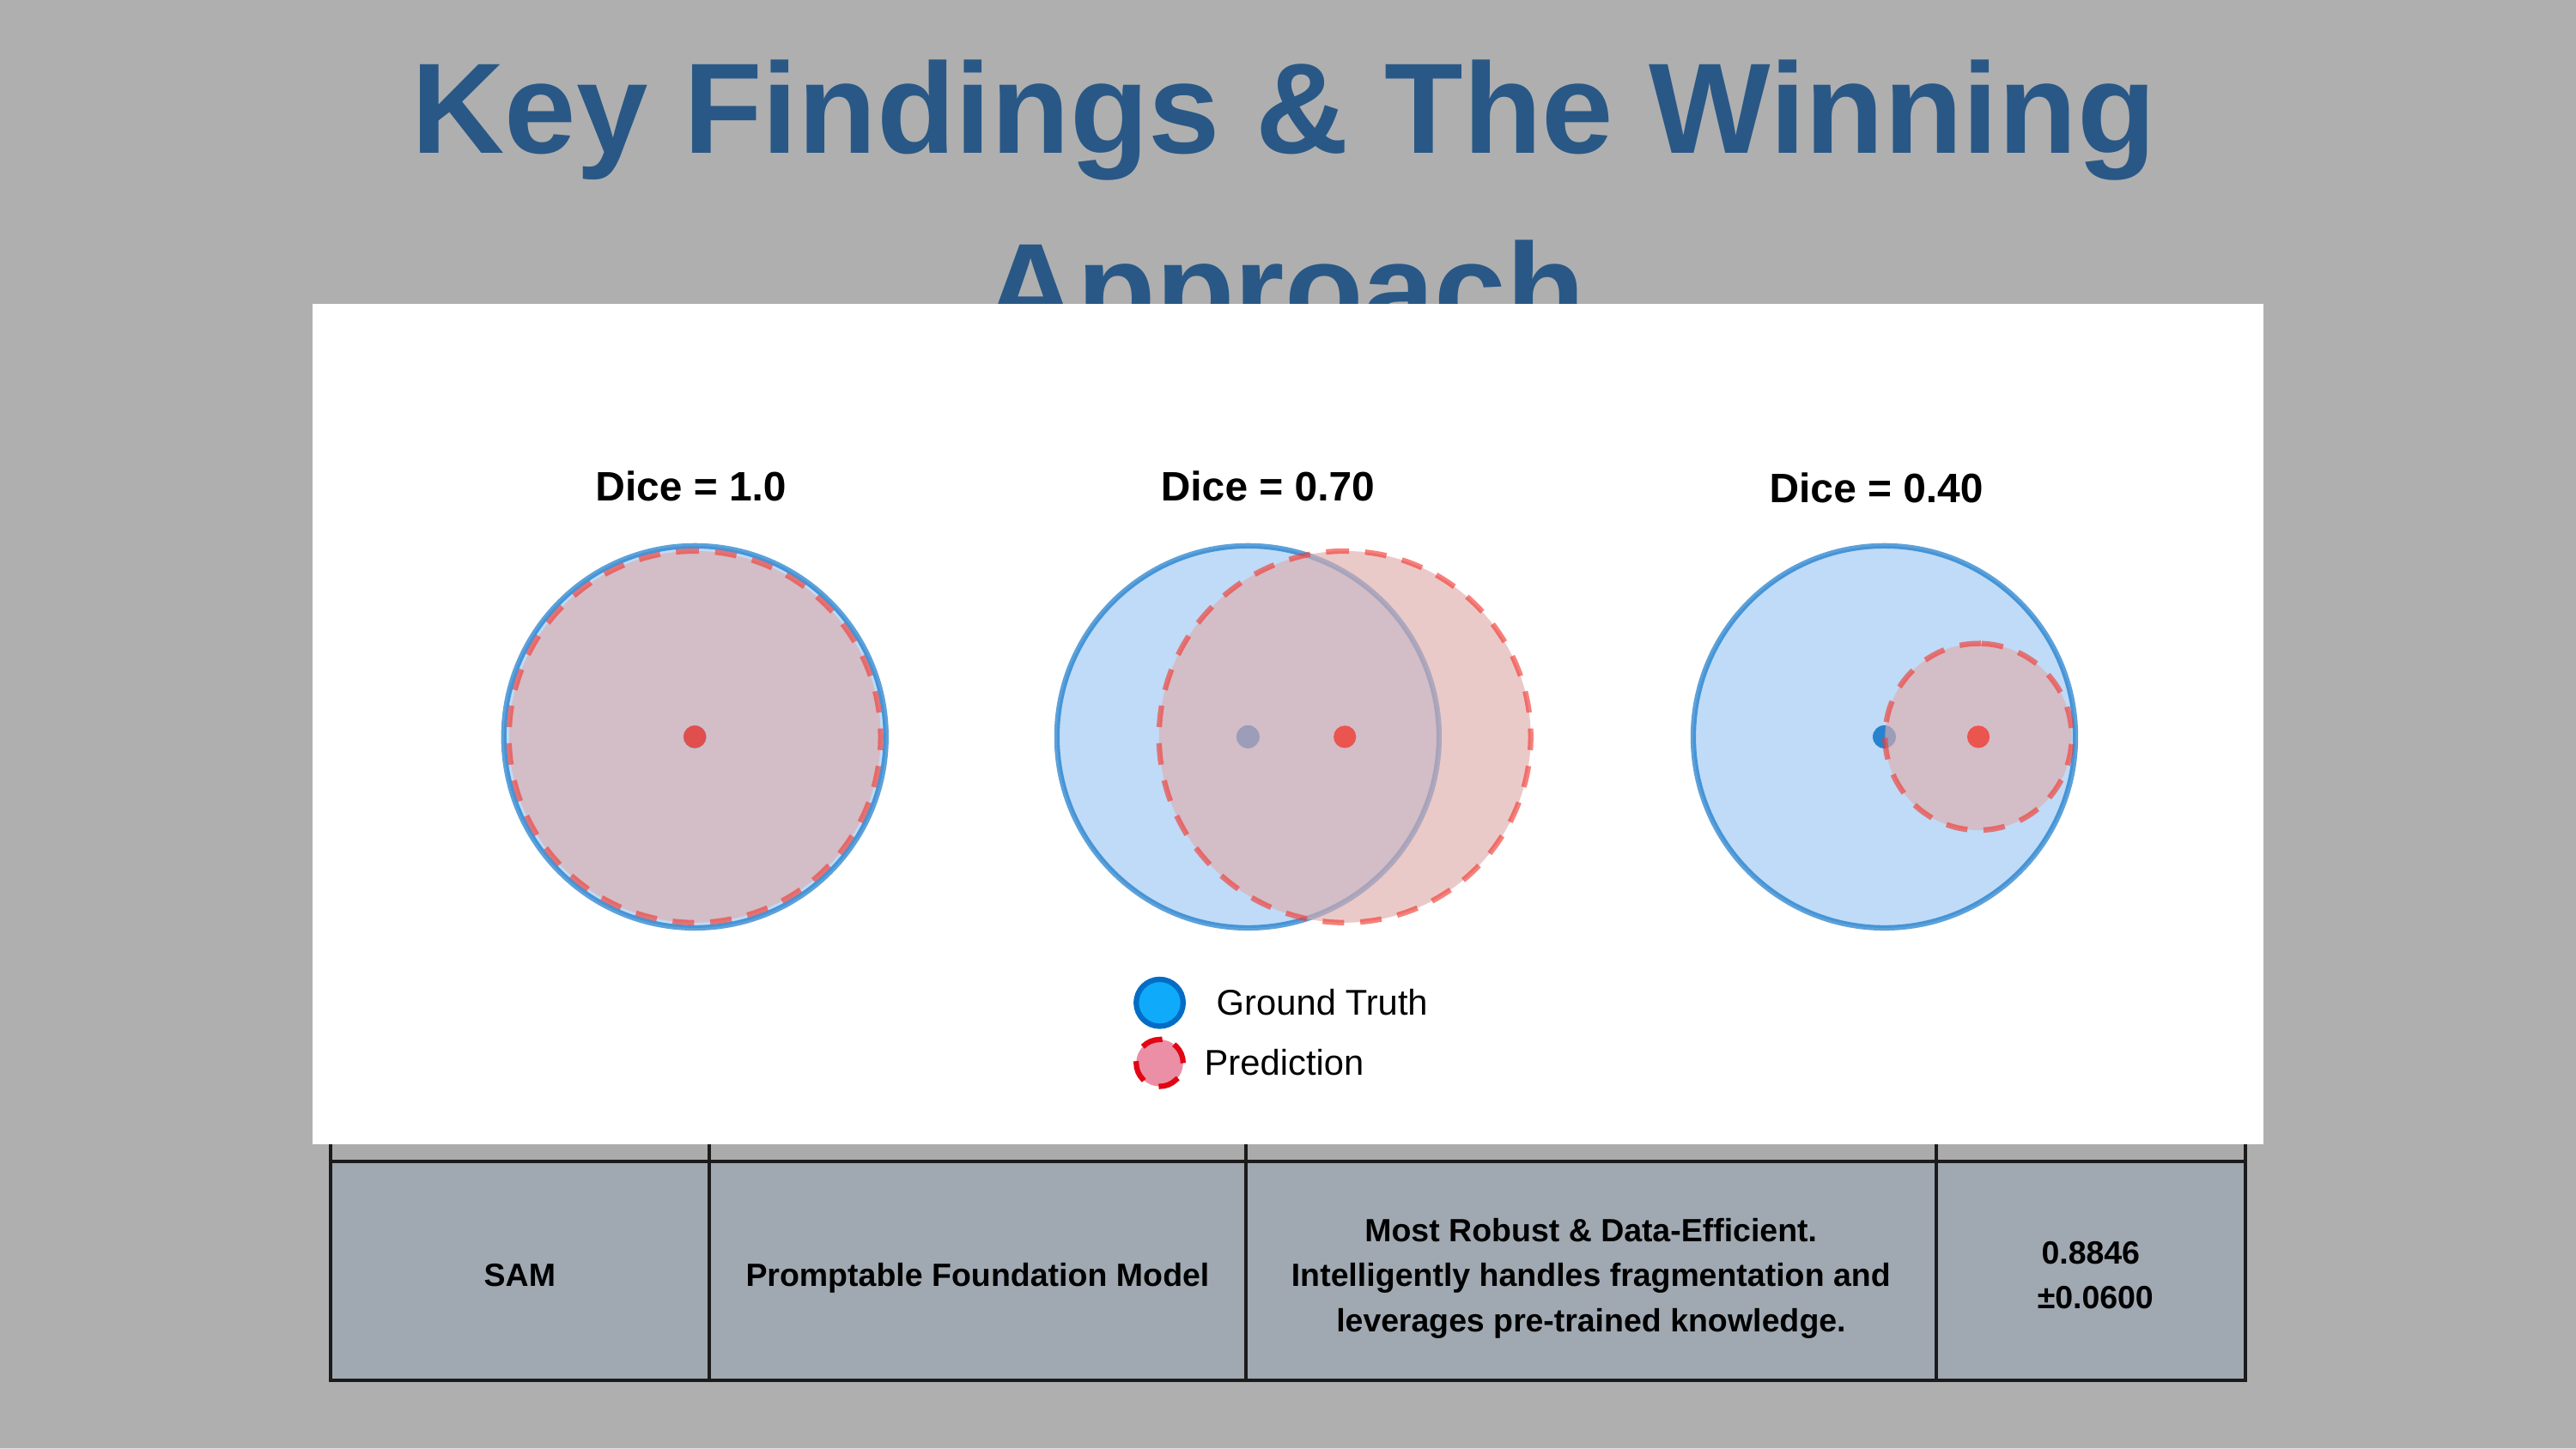

Key Findings & The Winning Approach

Visual of Dice Score

Dice = 1.0
Dice = 0.70
Dice = 0.40

Ground Truth

Prediction

| Approach | Methodology | Key Finding | Avg. Dice Score |
| --- | --- | --- | --- |
| Classical CV | Thresholding & Watershed | Brittle & Parameter-Sensitive. Fails on complex slides and requires constant manual tuning. | 0.7463 ± 0.1287 |
| U-Net | Supervised Deep Learning | Severely Overfit. The model was data-starved by the small dataset, leading to poor generalization. | 0.3801 ± 0.1104 |
| SAM | Promptable Foundation Model | Most Robust & Data-Efficient. Intelligently handles fragmentation and leverages pre-trained knowledge. | 0.8846 ±0.0600 |